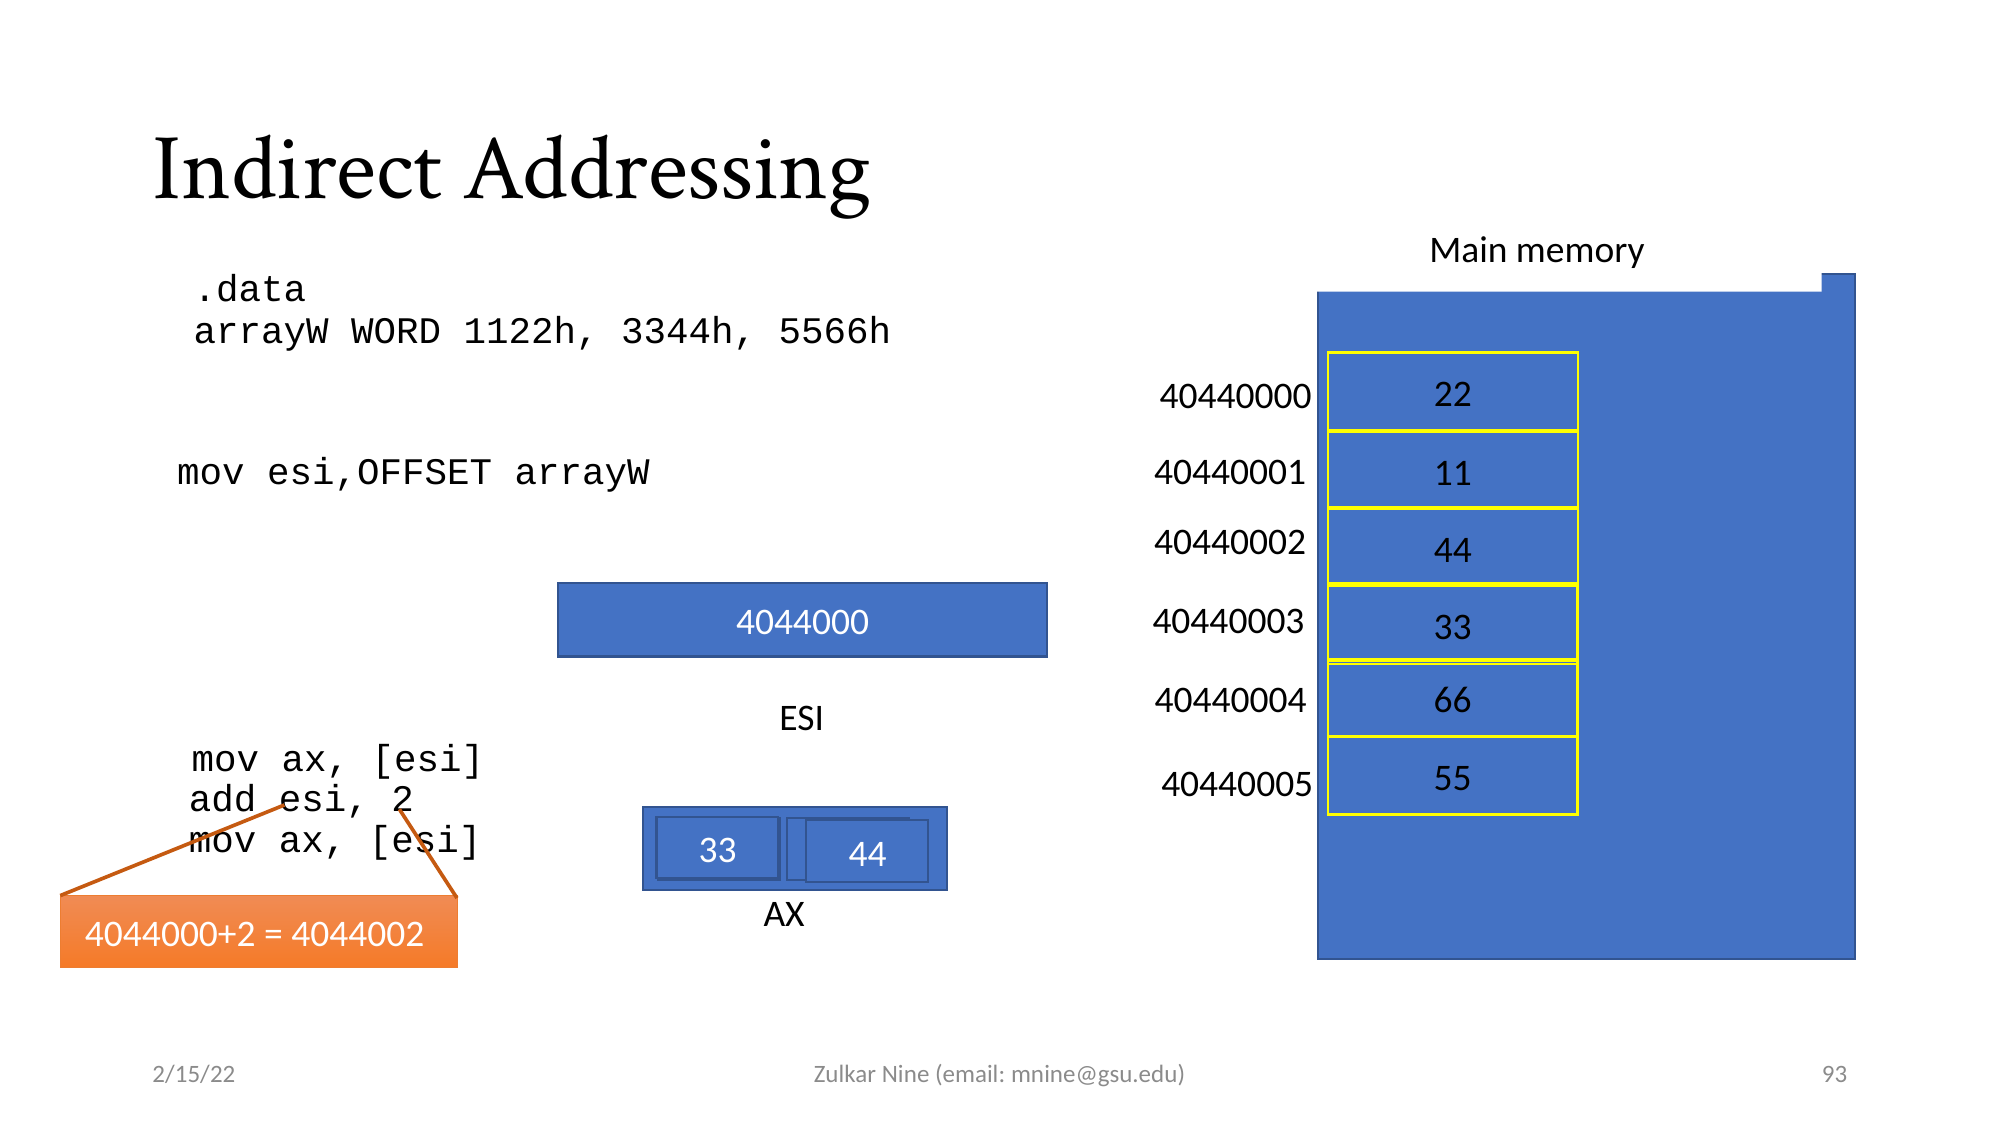

# Indirect Addressing
Main memory

.data
arrayW WORD 1122h, 3344h, 5566h
22

40440000
40440001
40440002
40440003
40440004
40440005
4044000
11
mov esi,OFFSET arrayW
44

ESI
33
66
mov ax, [esi]
55
add esi, 2
mov ax, [esi]
4044000+2 = 4044002

AX
33
22
11
44
2/15/22
Zulkar Nine (email: mnine@gsu.edu)
93